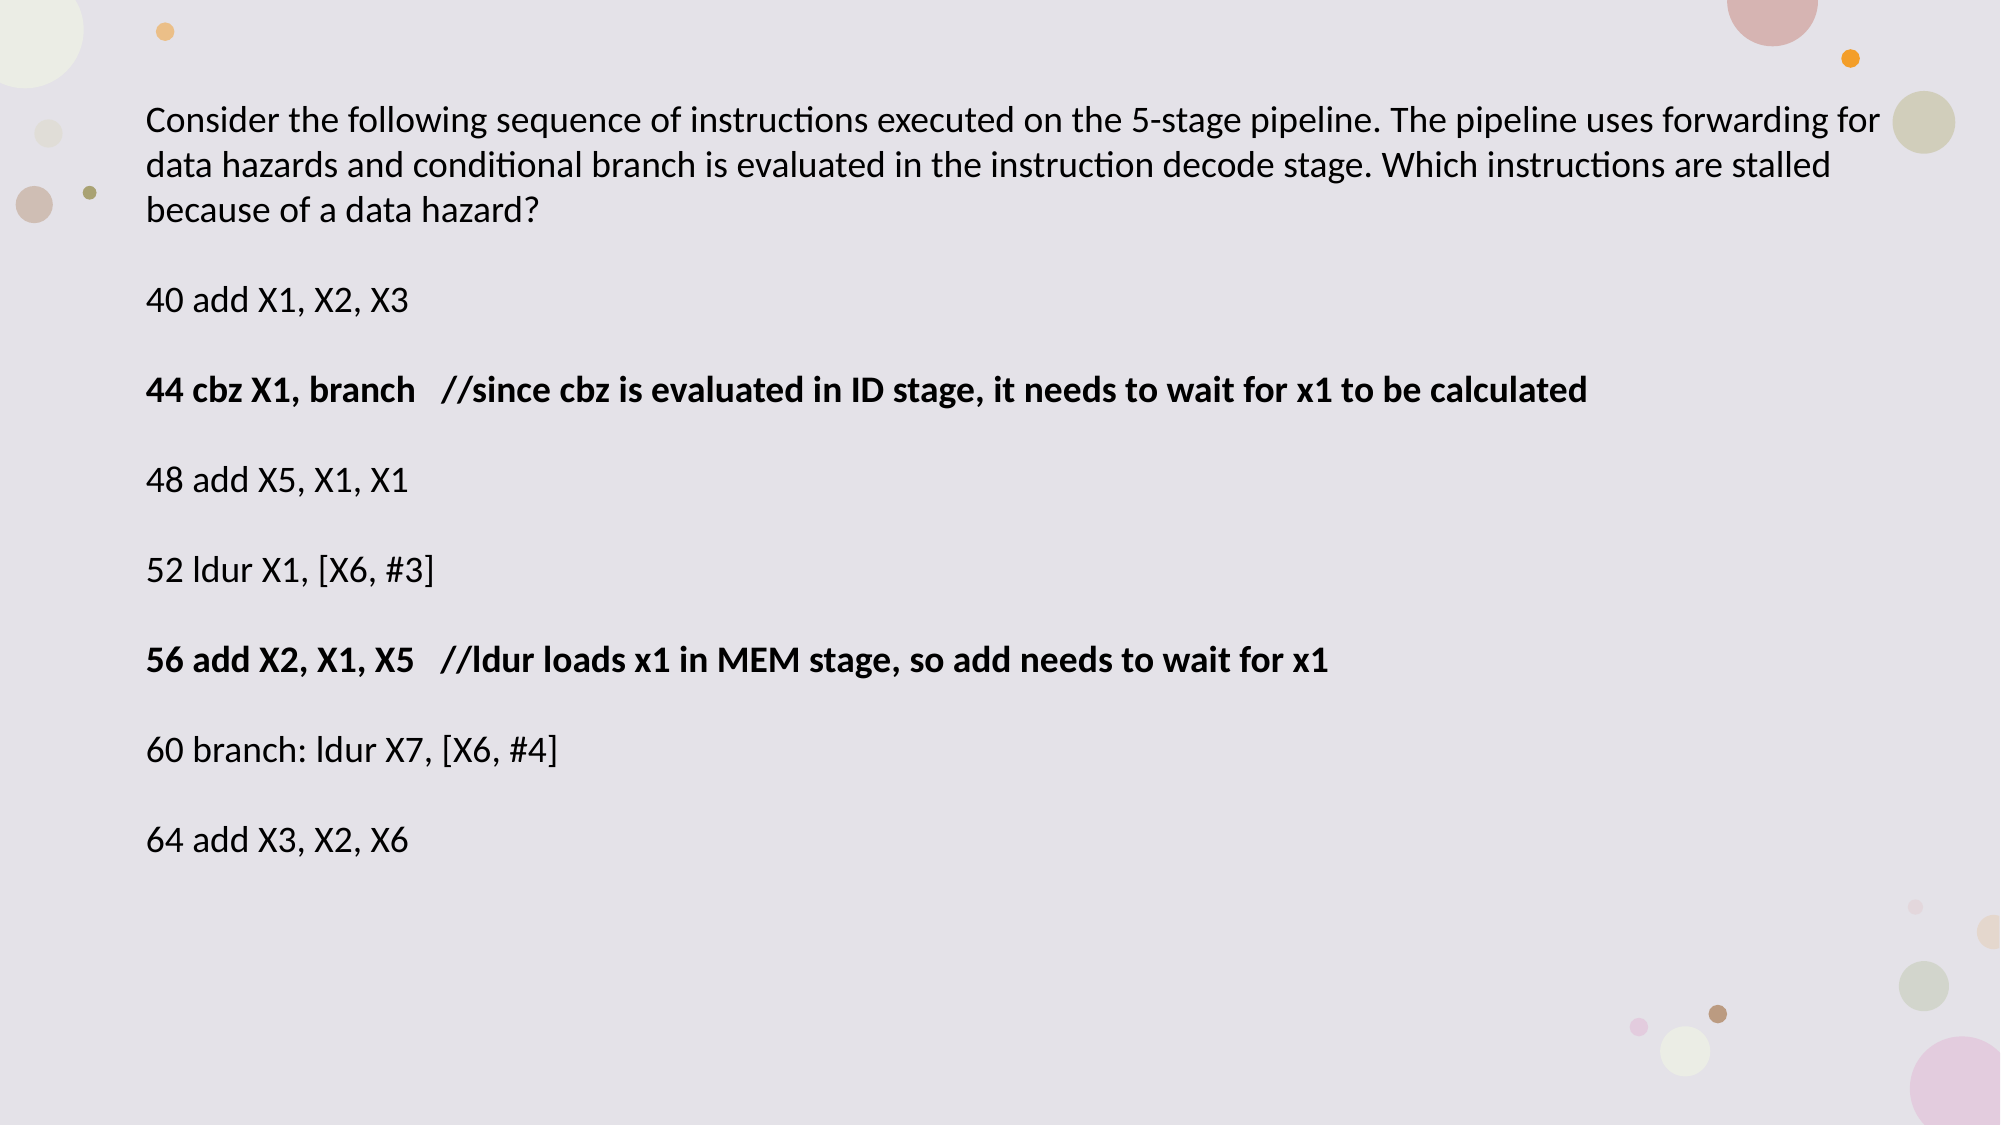

Consider the following sequence of instructions executed on the 5-stage pipeline. The pipeline uses forwarding for data hazards and conditional branch is evaluated in the instruction decode stage. Which instructions are stalled because of a data hazard?

40 add X1, X2, X3
44 cbz X1, branch   //since cbz is evaluated in ID stage, it needs to wait for x1 to be calculated
48 add X5, X1, X1
52 ldur X1, [X6, #3]
56 add X2, X1, X5   //ldur loads x1 in MEM stage, so add needs to wait for x1
60 branch: ldur X7, [X6, #4]

64 add X3, X2, X6